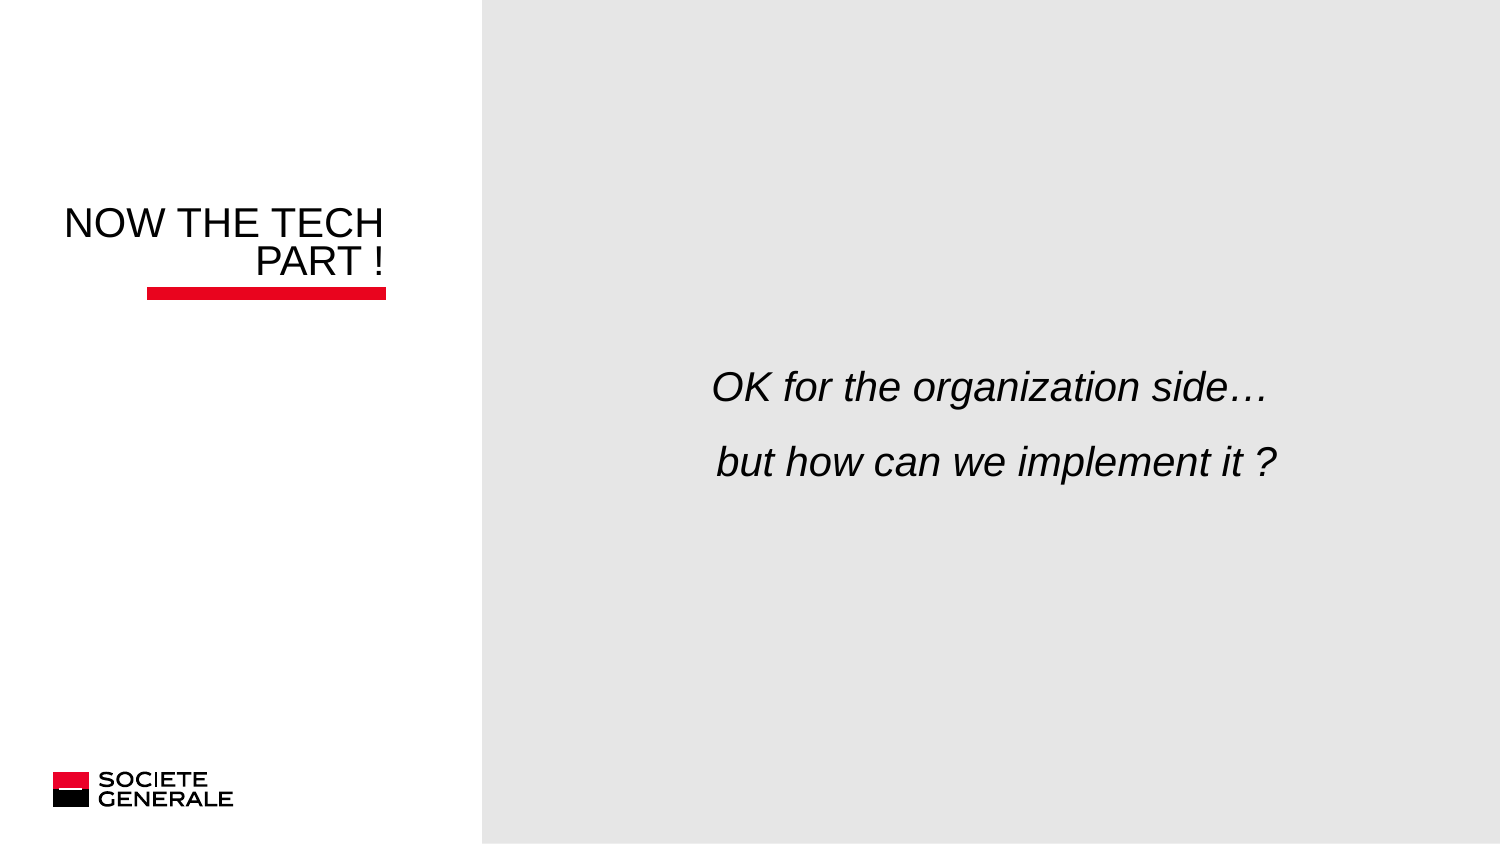

OK for the organization side…
 but how can we implement it ?
NOW the tech part !